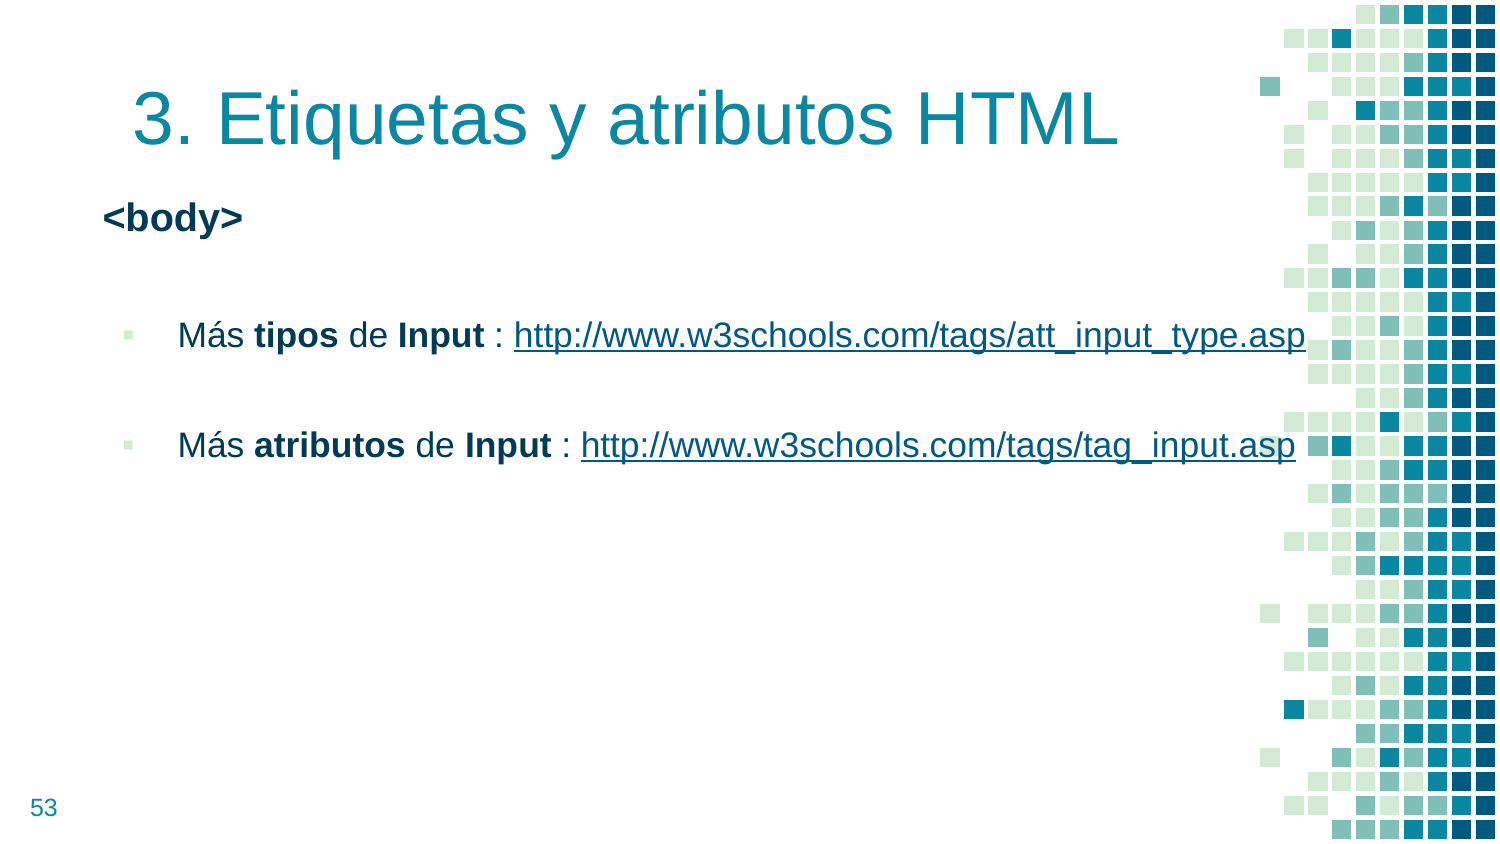

# 3. Etiquetas y atributos HTML
<body>

Más tipos de Input : http://www.w3schools.com/tags/att_input_type.asp

Más atributos de Input : http://www.w3schools.com/tags/tag_input.asp

53